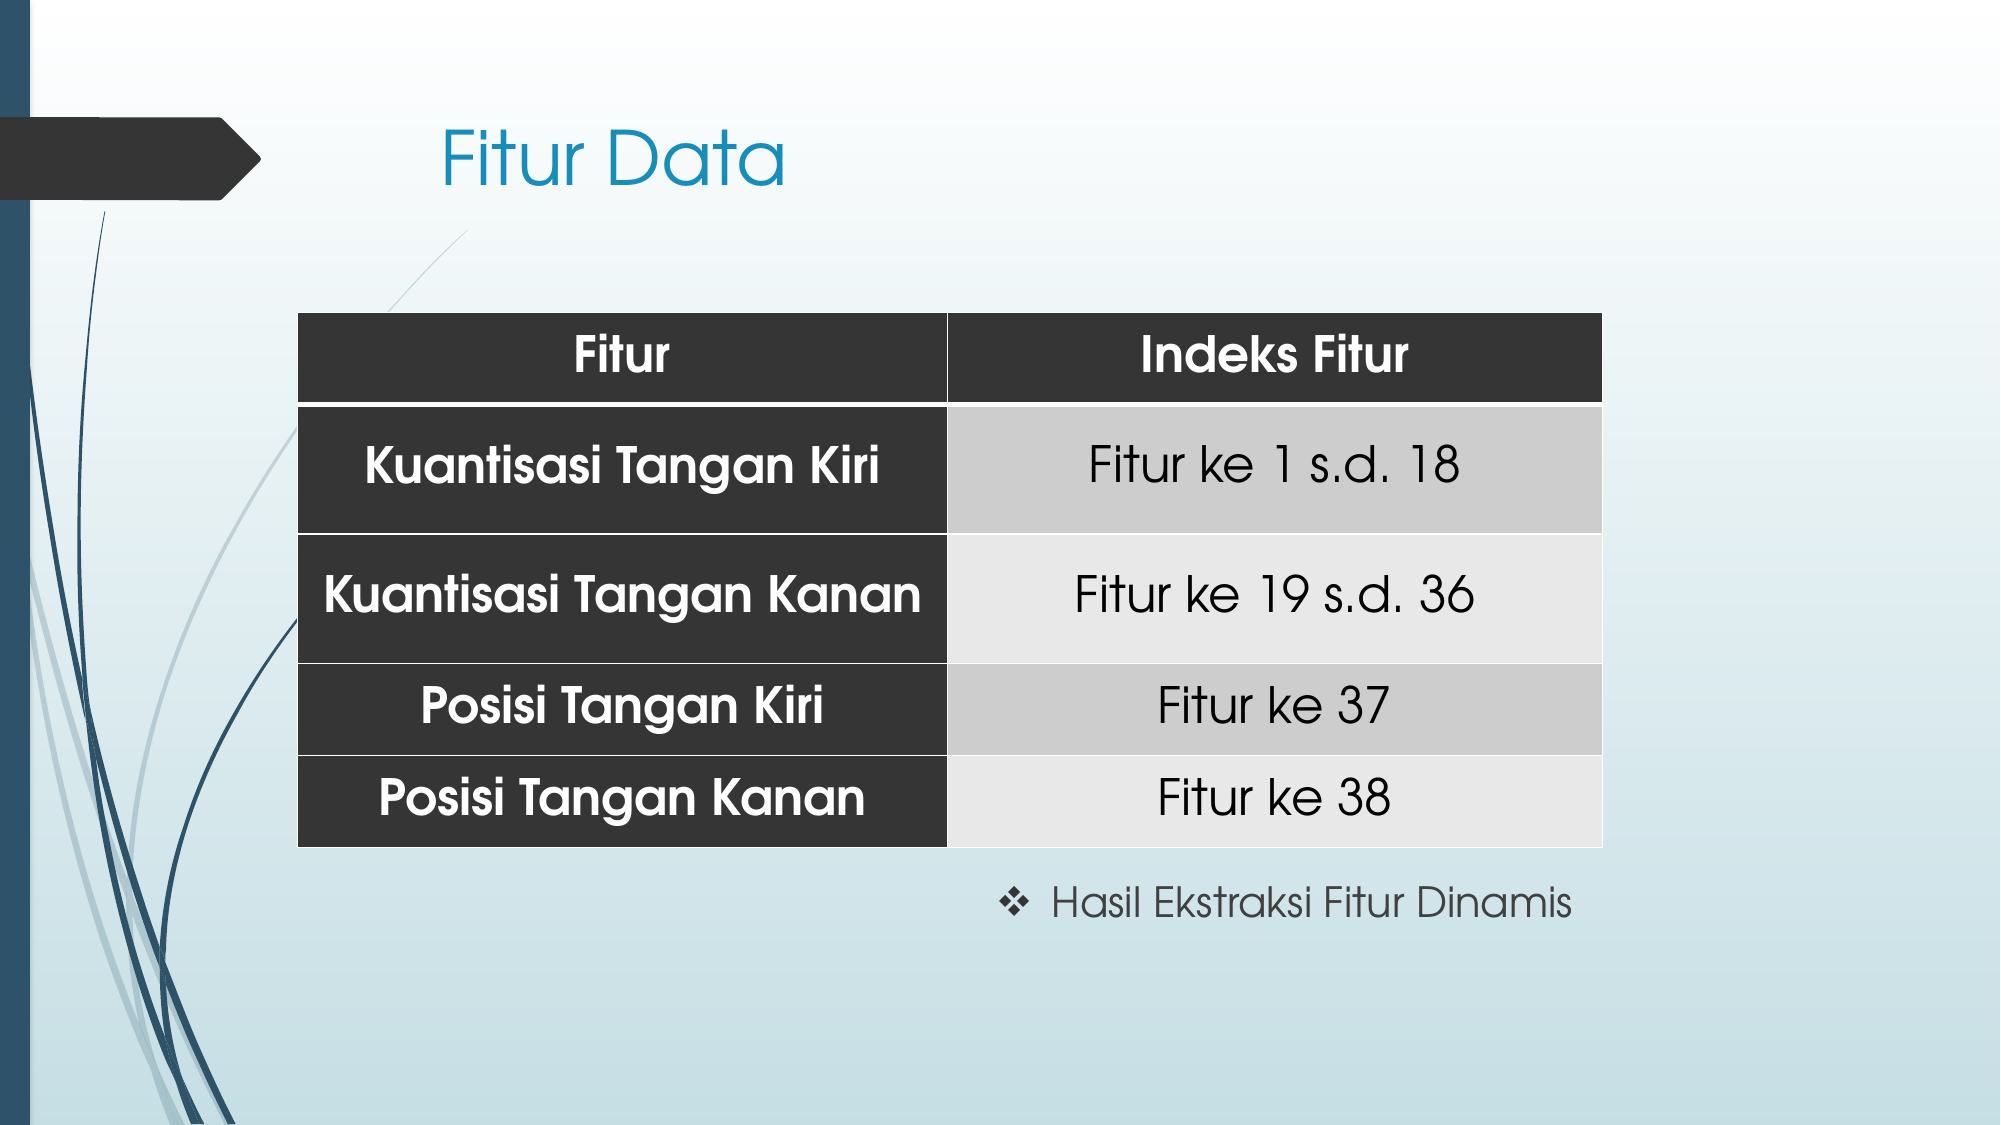

# Fitur Data
| Fitur | Indeks Fitur |
| --- | --- |
| Kuantisasi Tangan Kiri | Fitur ke 1 s.d. 18 |
| Kuantisasi Tangan Kanan | Fitur ke 19 s.d. 36 |
| Posisi Tangan Kiri | Fitur ke 37 |
| Posisi Tangan Kanan | Fitur ke 38 |
Hasil Ekstraksi Fitur Dinamis